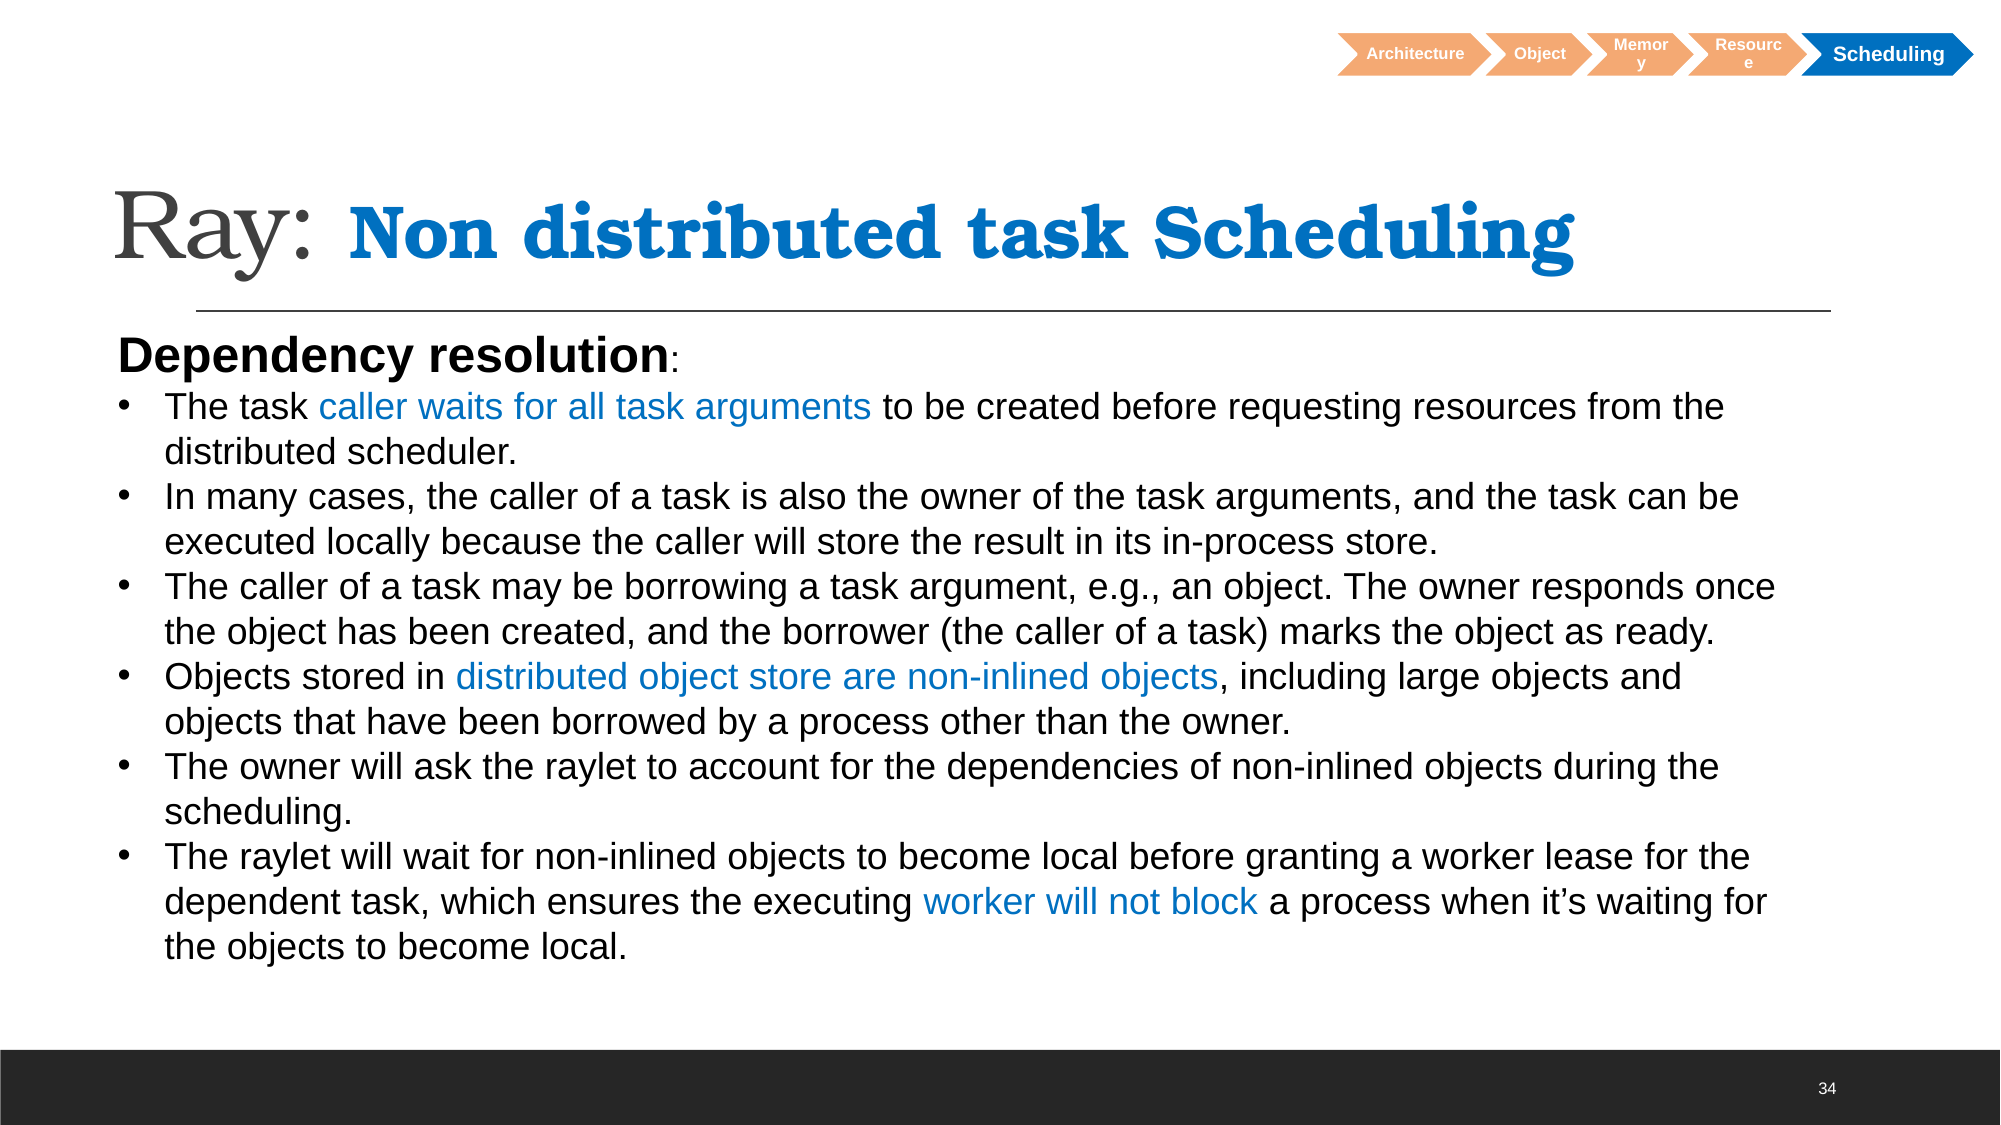

Architecture
Object
Memory
Resource
Scheduling
# Ray: Non distributed task Scheduling
Dependency resolution:
The task caller waits for all task arguments to be created before requesting resources from the distributed scheduler.
In many cases, the caller of a task is also the owner of the task arguments, and the task can be executed locally because the caller will store the result in its in-process store.
The caller of a task may be borrowing a task argument, e.g., an object. The owner responds once the object has been created, and the borrower (the caller of a task) marks the object as ready.
Objects stored in distributed object store are non-inlined objects, including large objects and objects that have been borrowed by a process other than the owner.
The owner will ask the raylet to account for the dependencies of non-inlined objects during the scheduling.
The raylet will wait for non-inlined objects to become local before granting a worker lease for the dependent task, which ensures the executing worker will not block a process when it’s waiting for the objects to become local.
34